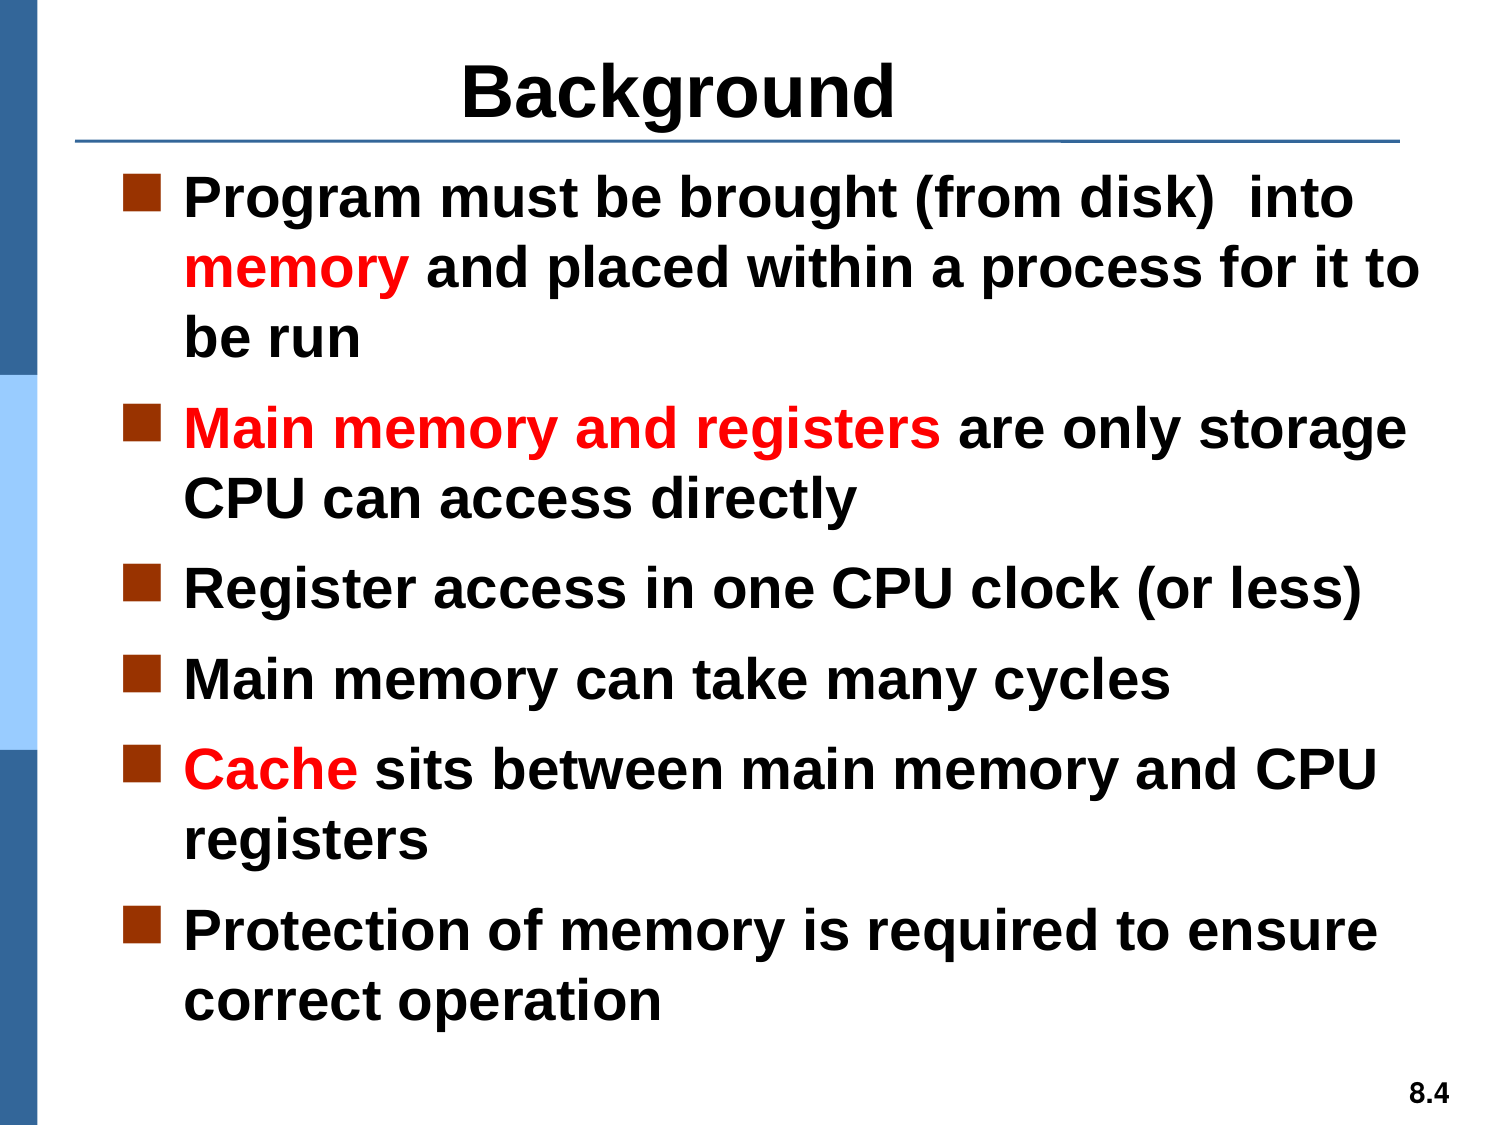

# Background
Program must be brought (from disk)  into memory and placed within a process for it to be run
Main memory and registers are only storage CPU can access directly
Register access in one CPU clock (or less)
Main memory can take many cycles
Cache sits between main memory and CPU registers
Protection of memory is required to ensure correct operation